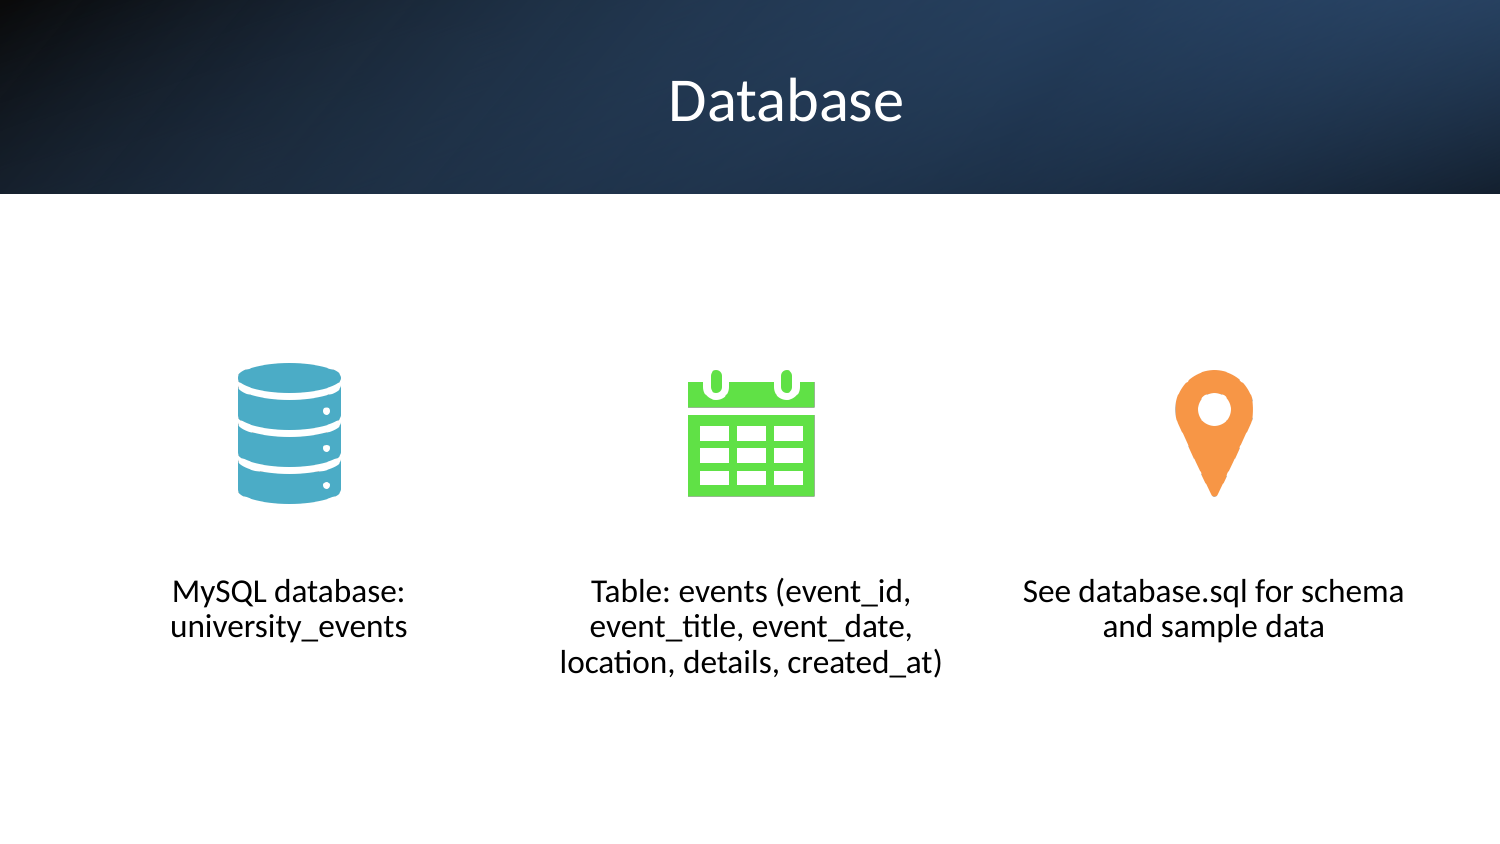

# Database
MySQL database: university_events
Table: events (event_id, event_title, event_date, location, details, created_at)
See database.sql for schema and sample data